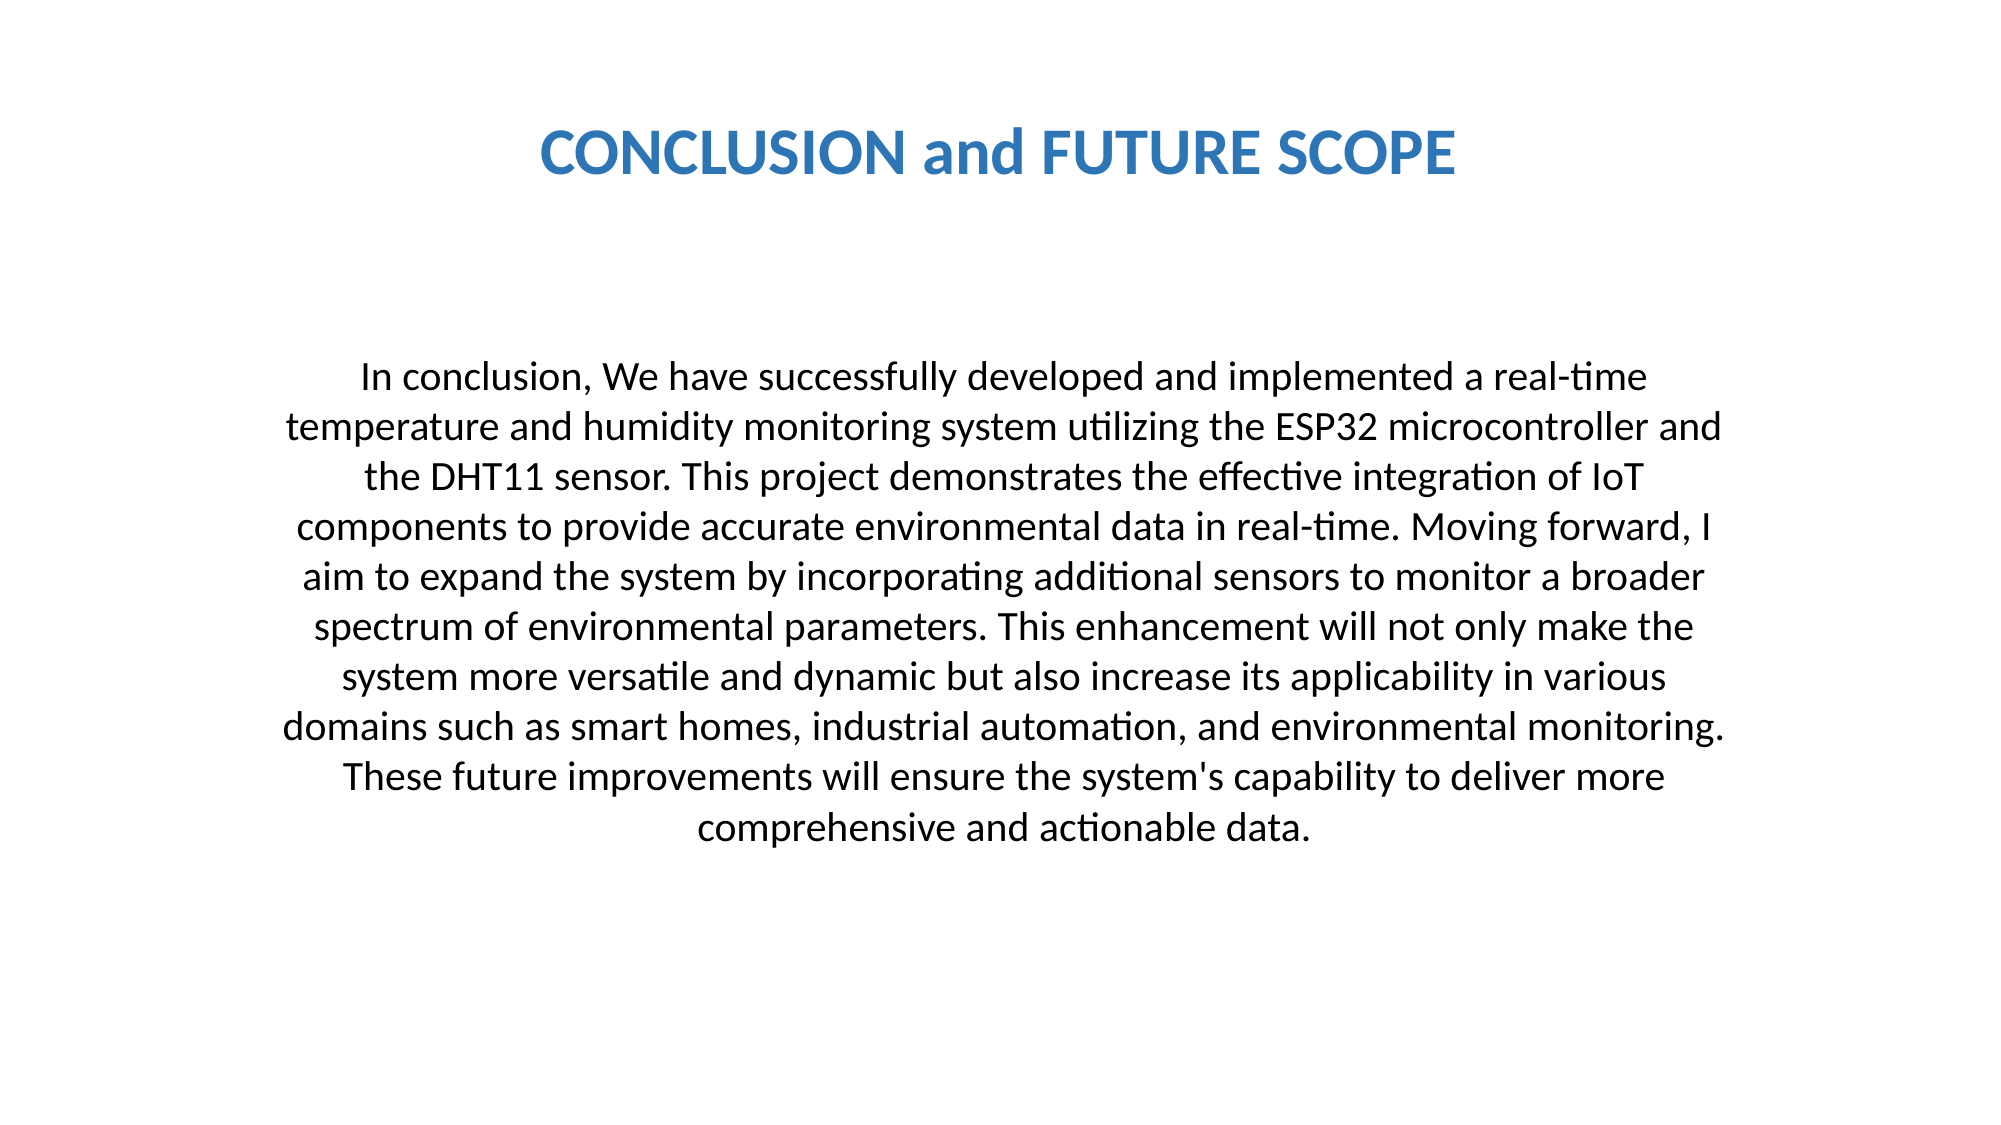

CONCLUSION and FUTURE SCOPE
In conclusion, We have successfully developed and implemented a real-time temperature and humidity monitoring system utilizing the ESP32 microcontroller and the DHT11 sensor. This project demonstrates the effective integration of IoT components to provide accurate environmental data in real-time. Moving forward, I aim to expand the system by incorporating additional sensors to monitor a broader spectrum of environmental parameters. This enhancement will not only make the system more versatile and dynamic but also increase its applicability in various domains such as smart homes, industrial automation, and environmental monitoring. These future improvements will ensure the system's capability to deliver more comprehensive and actionable data.